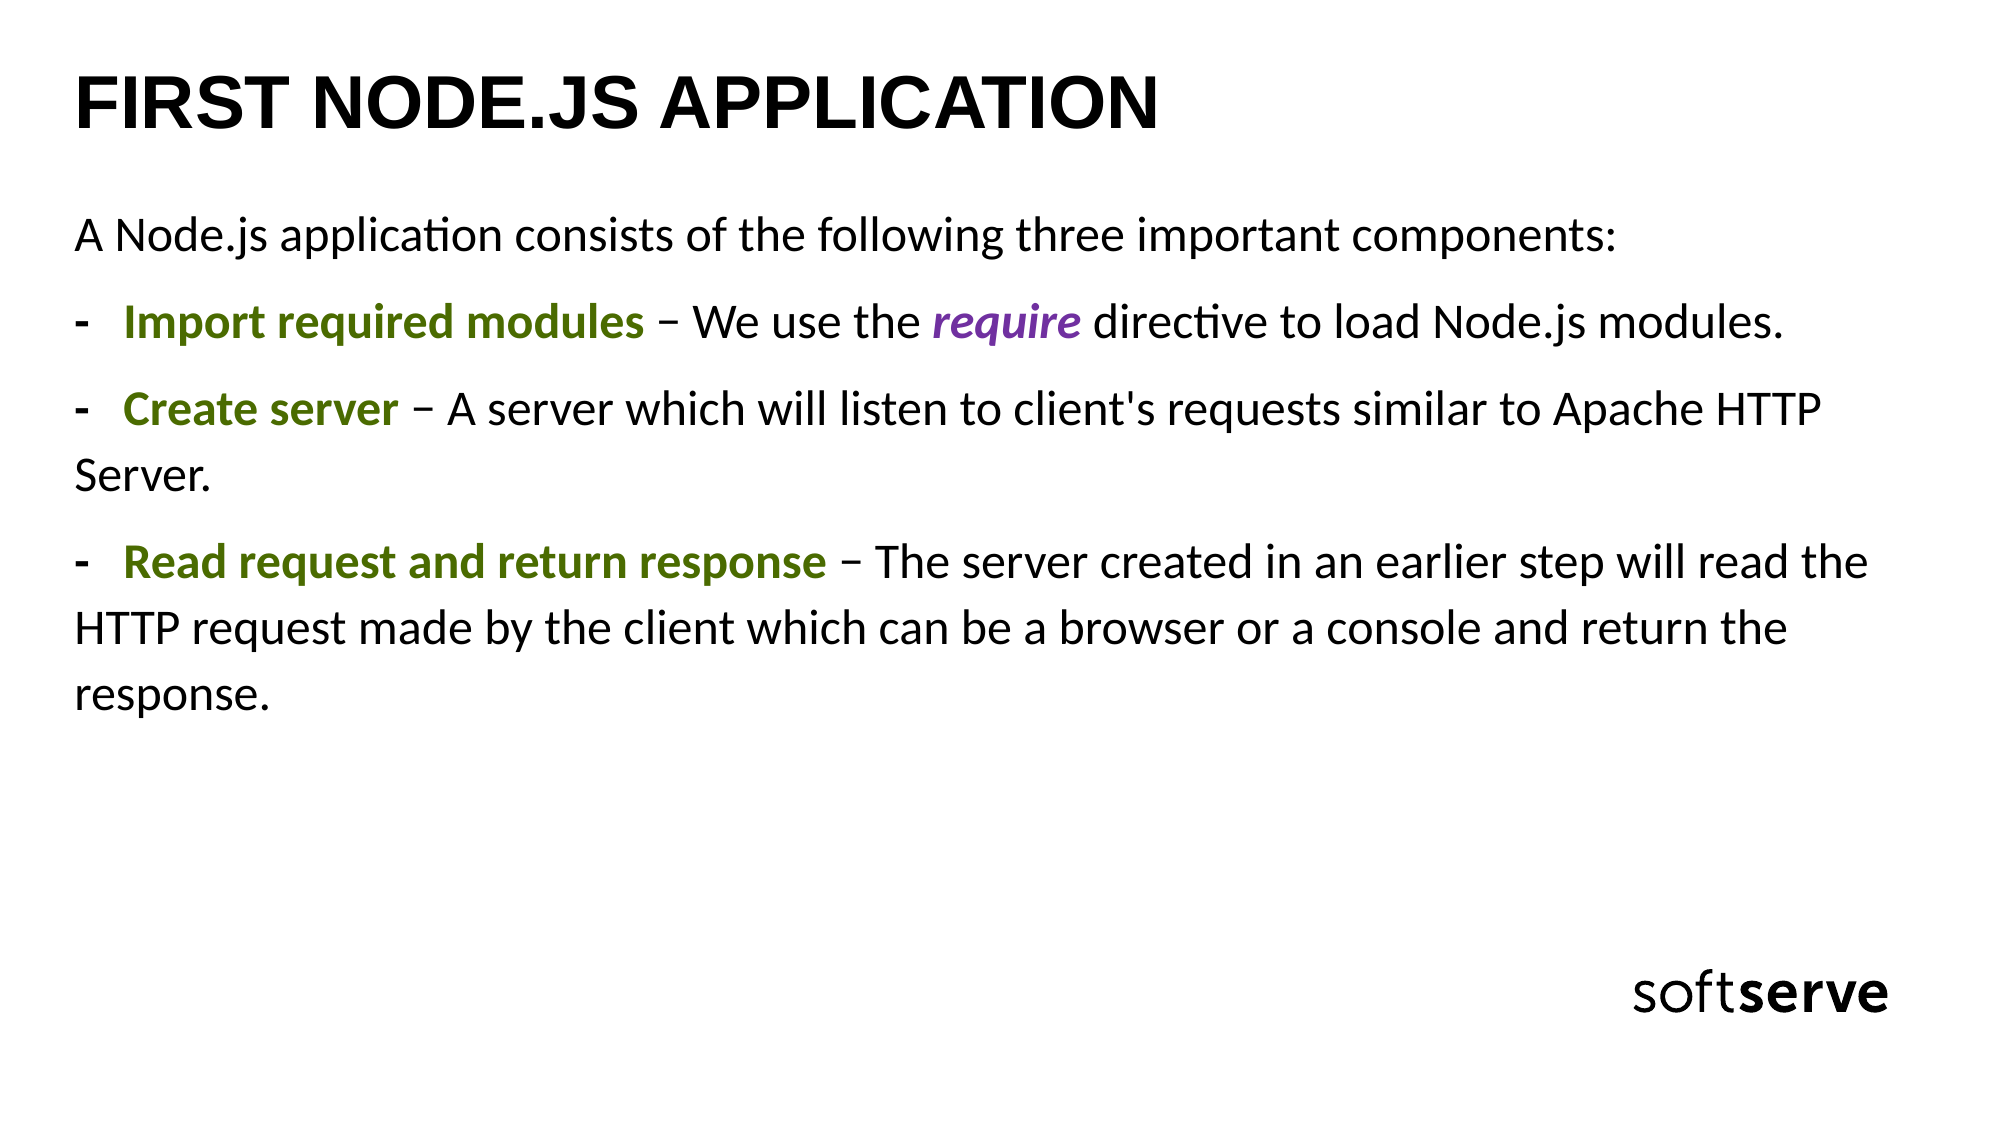

# FIRST NODE.JS APPLICATION
A Node.js application consists of the following three important components:
-   Import required modules − We use the require directive to load Node.js modules.
-   Create server − A server which will listen to client's requests similar to Apache HTTP Server.
-   Read request and return response − The server created in an earlier step will read the HTTP request made by the client which can be a browser or a console and return the response.